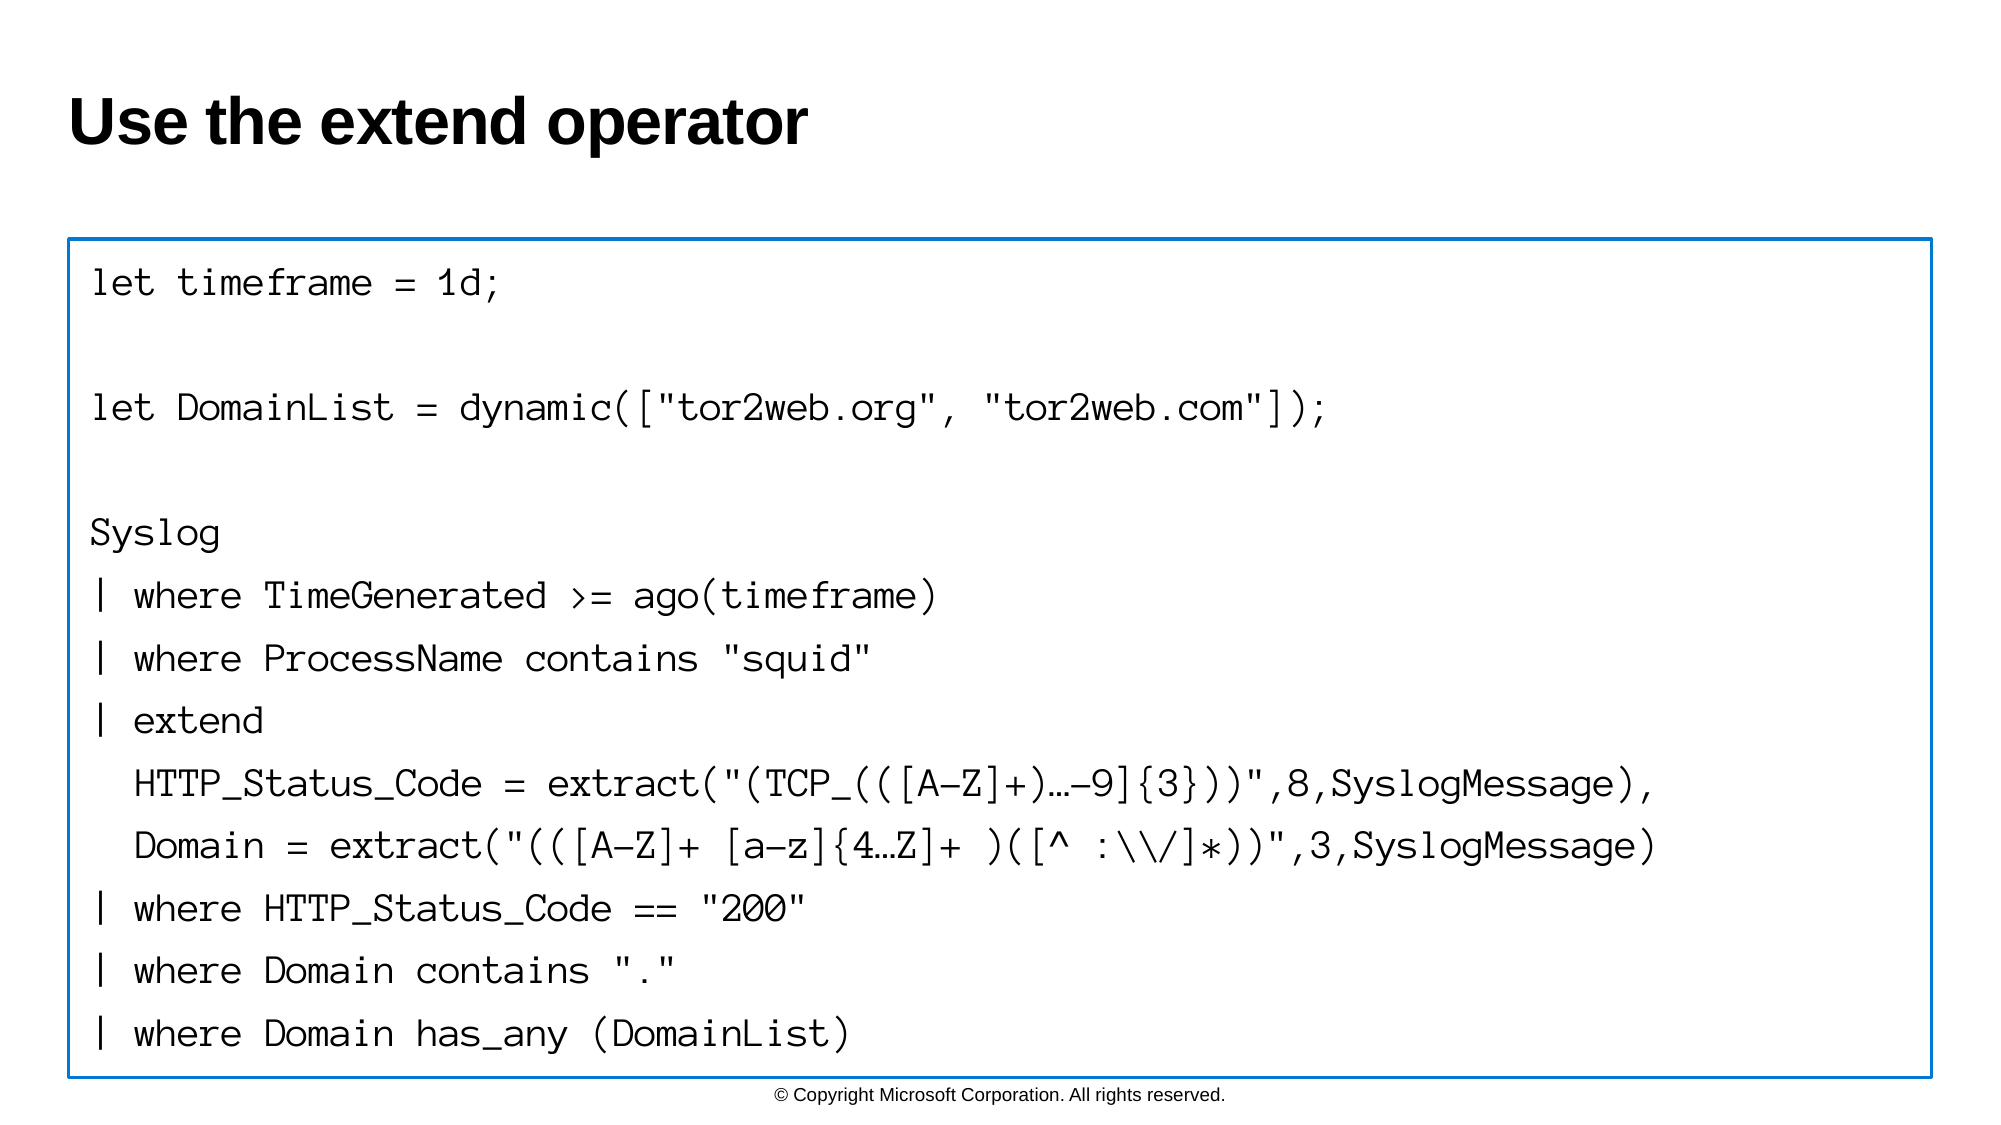

# Use the extend operator
let timeframe = 1d;

let DomainList = dynamic(["tor2web.org", "tor2web.com"]);

Syslog
| where TimeGenerated >= ago(timeframe)
| where ProcessName contains "squid"
| extend
  HTTP_Status_Code = extract("(TCP_(([A-Z]+)…-9]{3}))",8,SyslogMessage),
  Domain = extract("(([A-Z]+ [a-z]{4…Z]+ )([^ :\\/]*))",3,SyslogMessage)
| where HTTP_Status_Code == "200"
| where Domain contains "."
| where Domain has_any (DomainList)